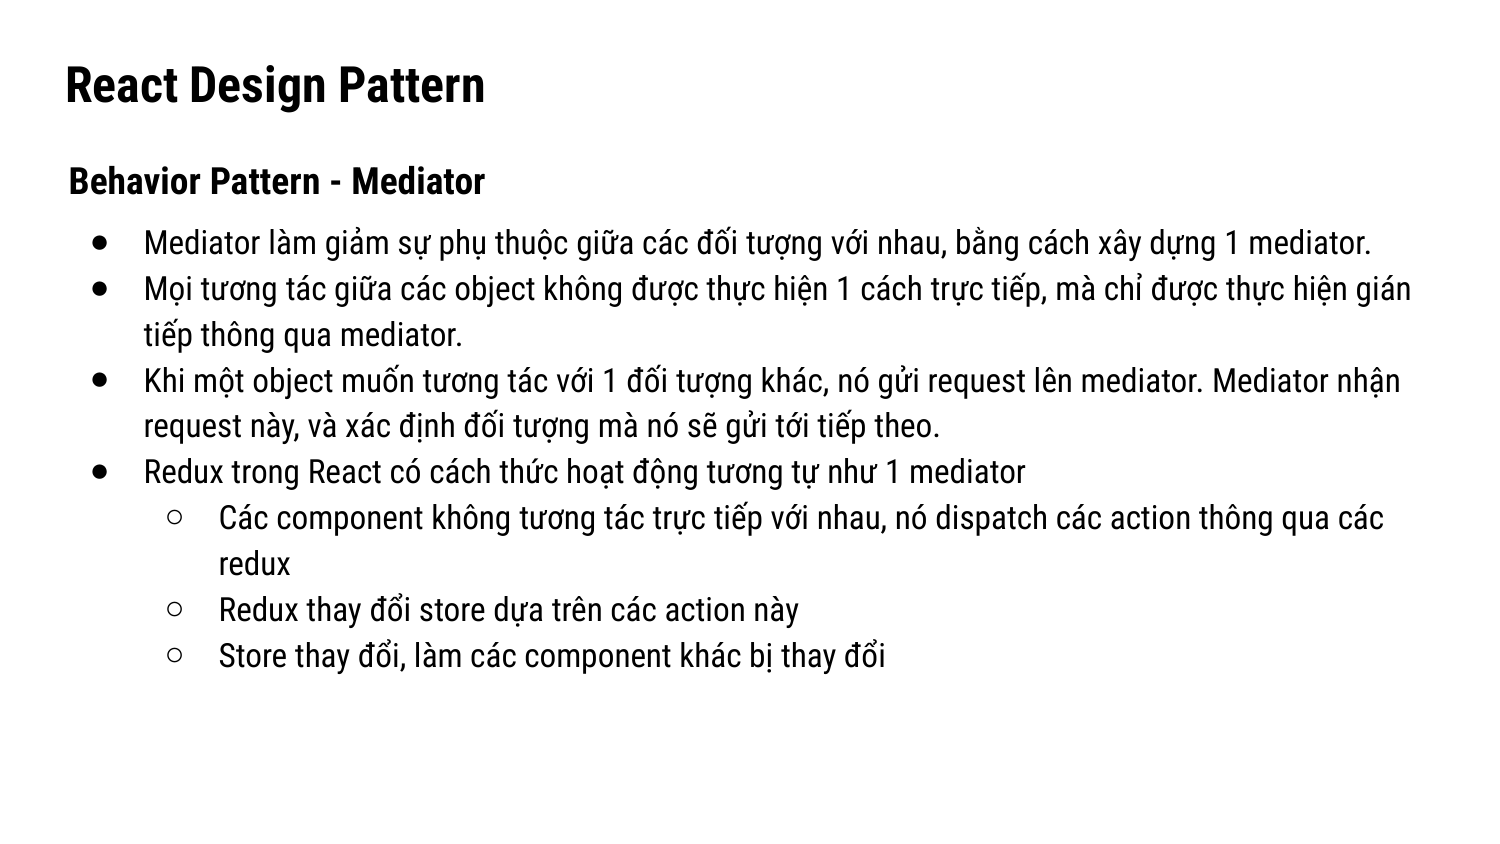

# React Design Pattern
Behavior Pattern - Mediator
Mediator làm giảm sự phụ thuộc giữa các đối tượng với nhau, bằng cách xây dựng 1 mediator.
Mọi tương tác giữa các object không được thực hiện 1 cách trực tiếp, mà chỉ được thực hiện gián tiếp thông qua mediator.
Khi một object muốn tương tác với 1 đối tượng khác, nó gửi request lên mediator. Mediator nhận request này, và xác định đối tượng mà nó sẽ gửi tới tiếp theo.
Redux trong React có cách thức hoạt động tương tự như 1 mediator
Các component không tương tác trực tiếp với nhau, nó dispatch các action thông qua các redux
Redux thay đổi store dựa trên các action này
Store thay đổi, làm các component khác bị thay đổi